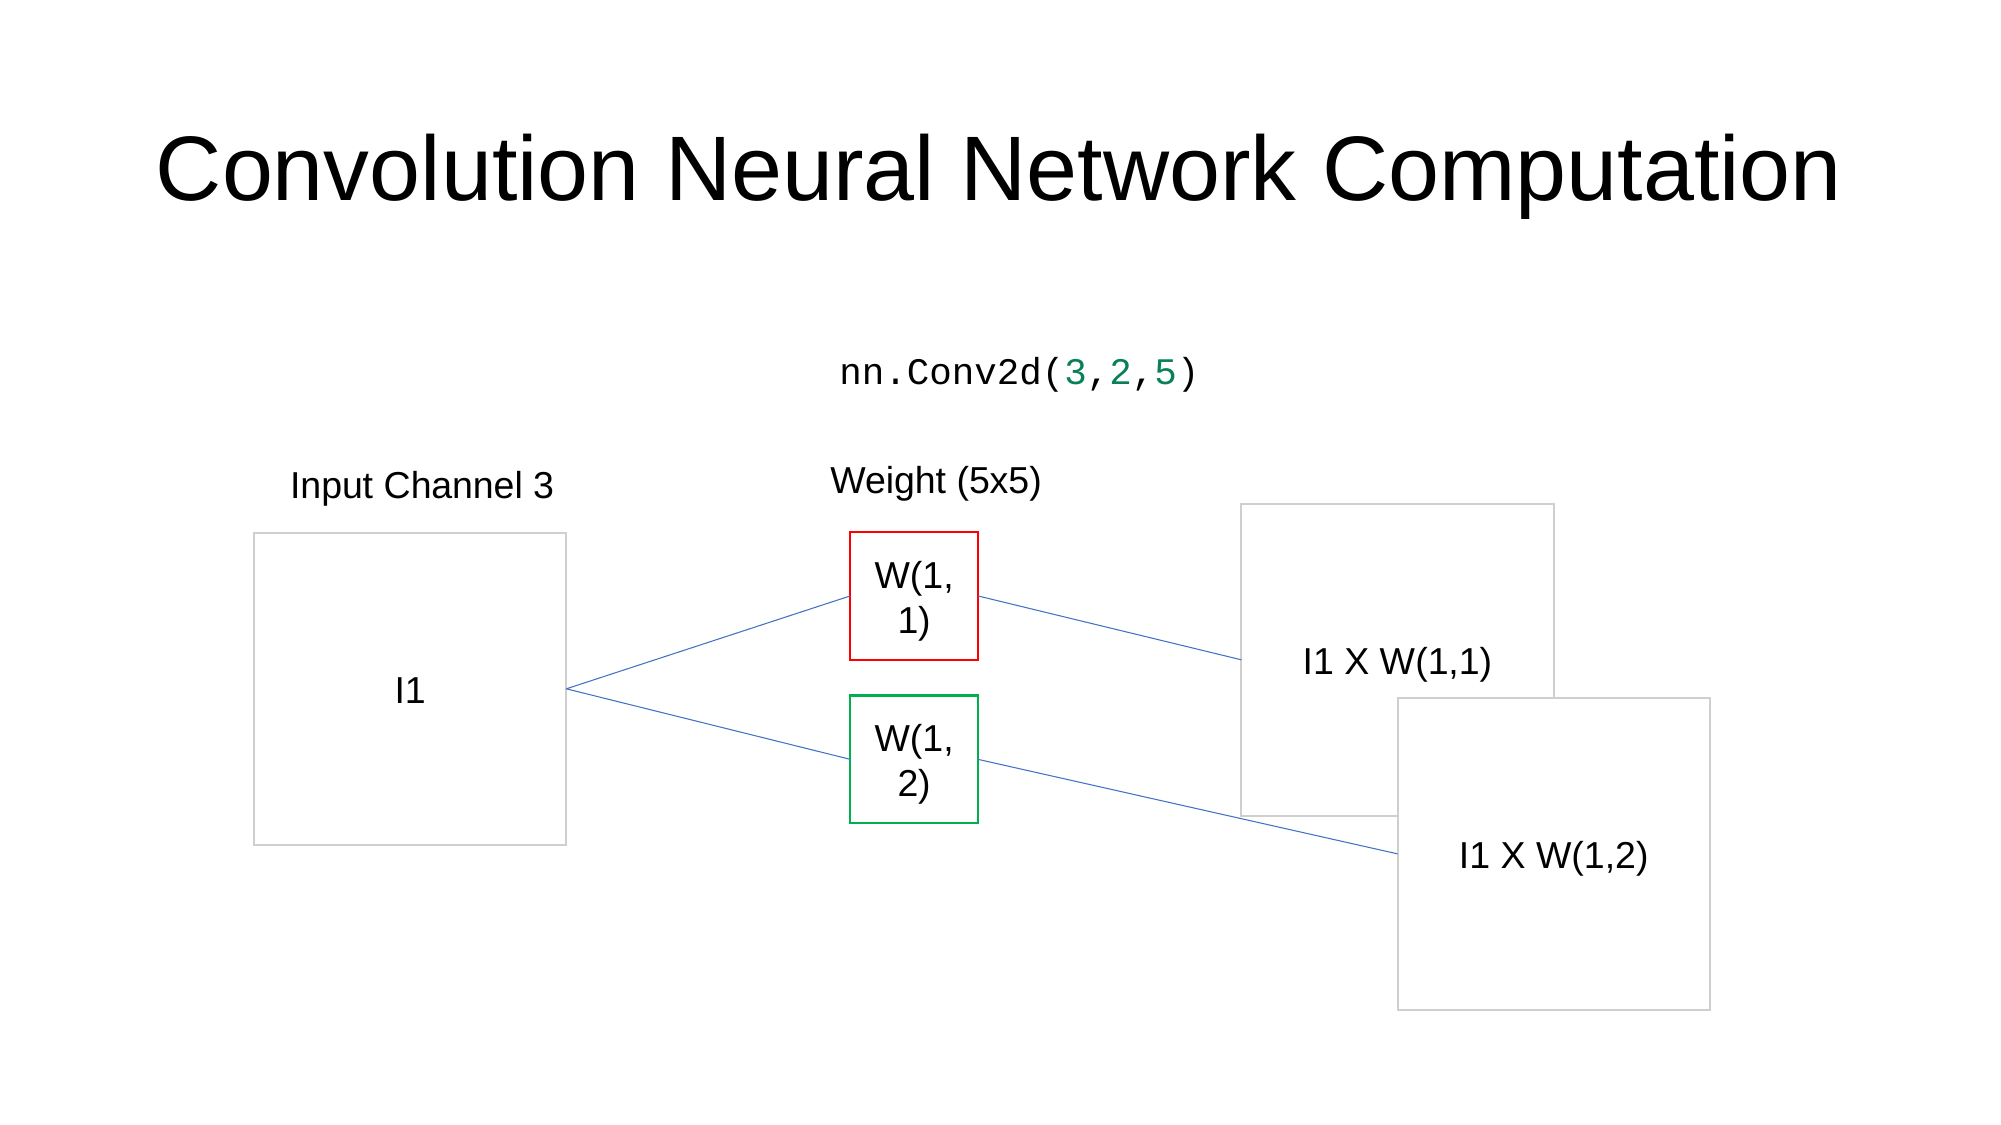

Convolution Neural Network Computation
nn.Conv2d(3,2,5)
Weight (5x5)
Input Channel 3
I1 X W(1,1)
W(1,1)
I1
W(1,2)
I1 X W(1,2)